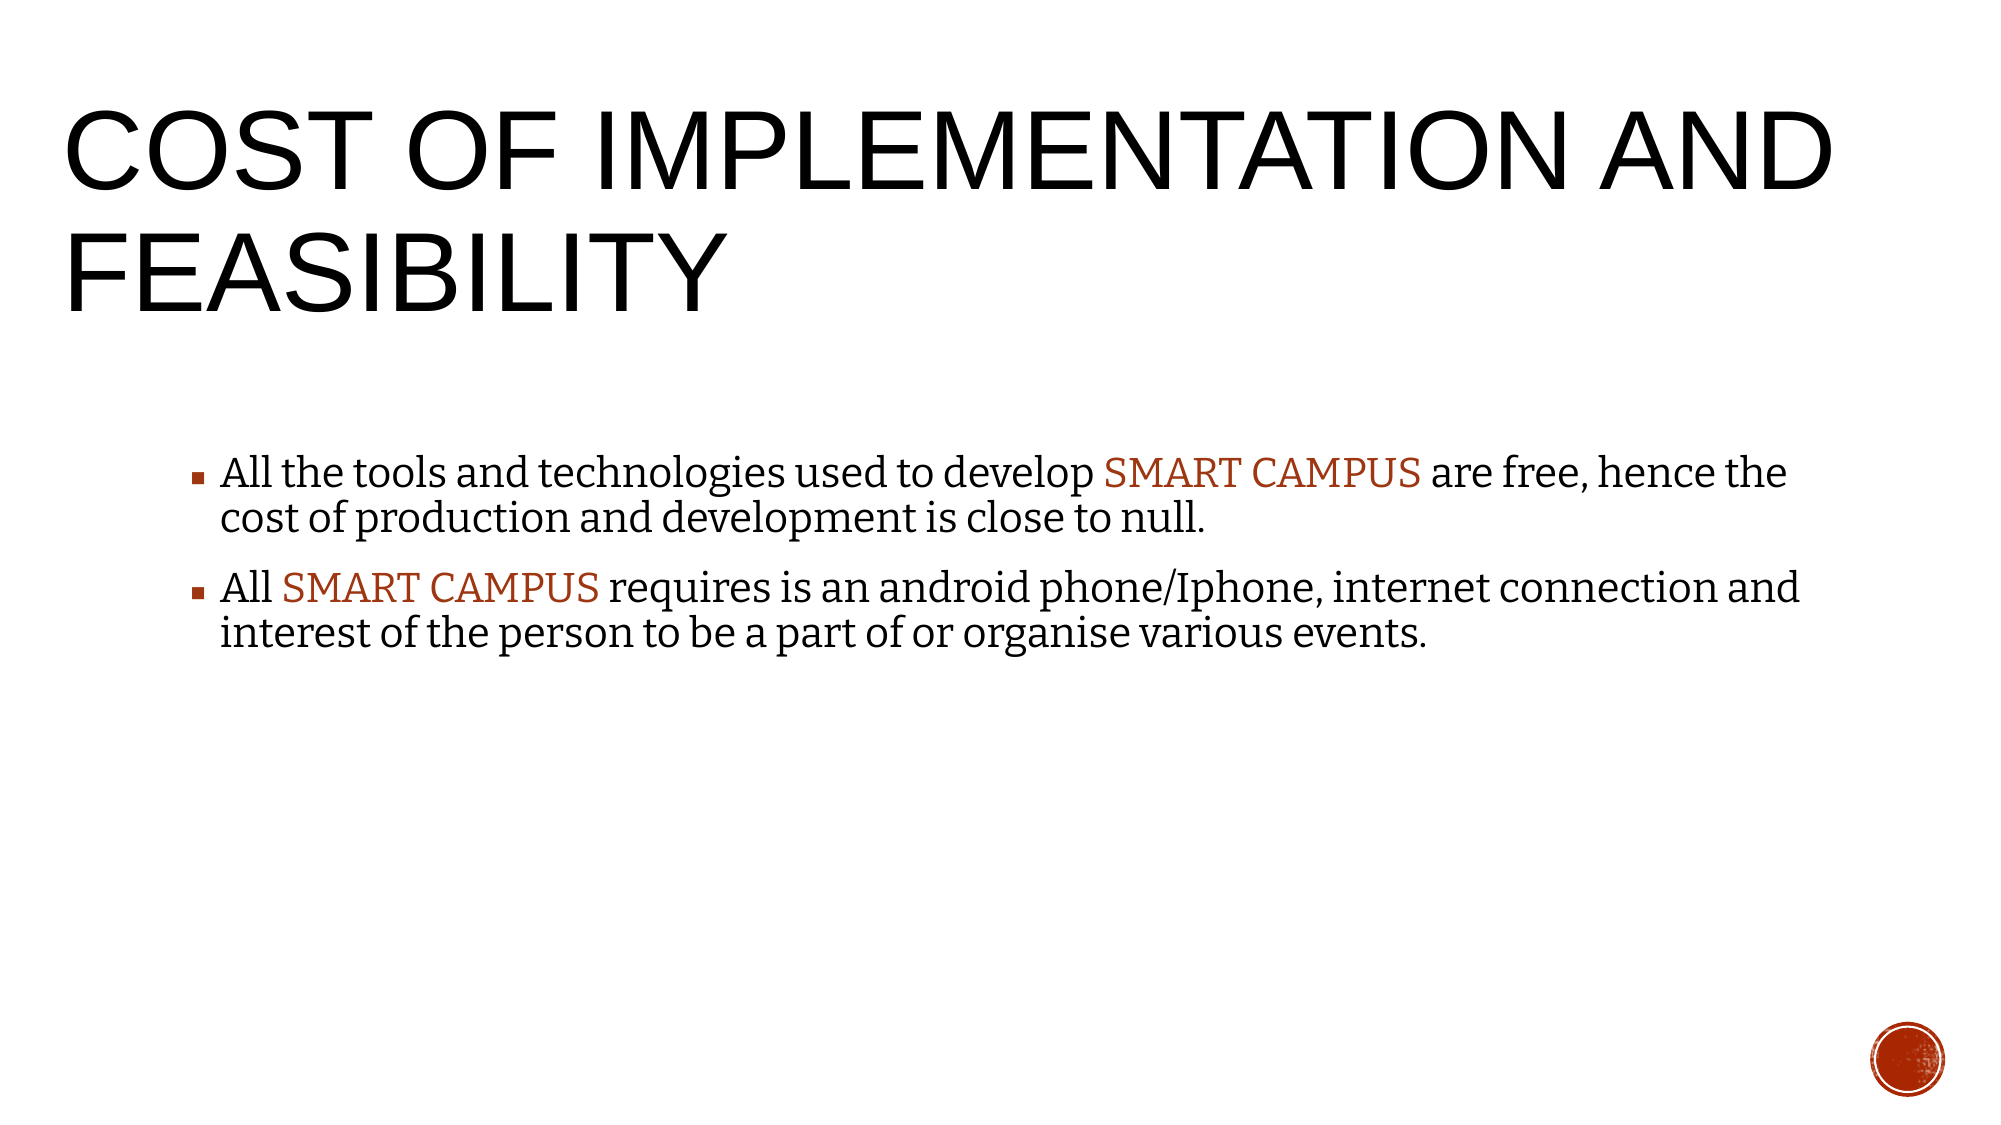

# COST OF IMPLEMENTATION AND FEASIBILITY
All the tools and technologies used to develop SMART CAMPUS are free, hence the cost of production and development is close to null.
All SMART CAMPUS requires is an android phone/Iphone, internet connection and interest of the person to be a part of or organise various events.